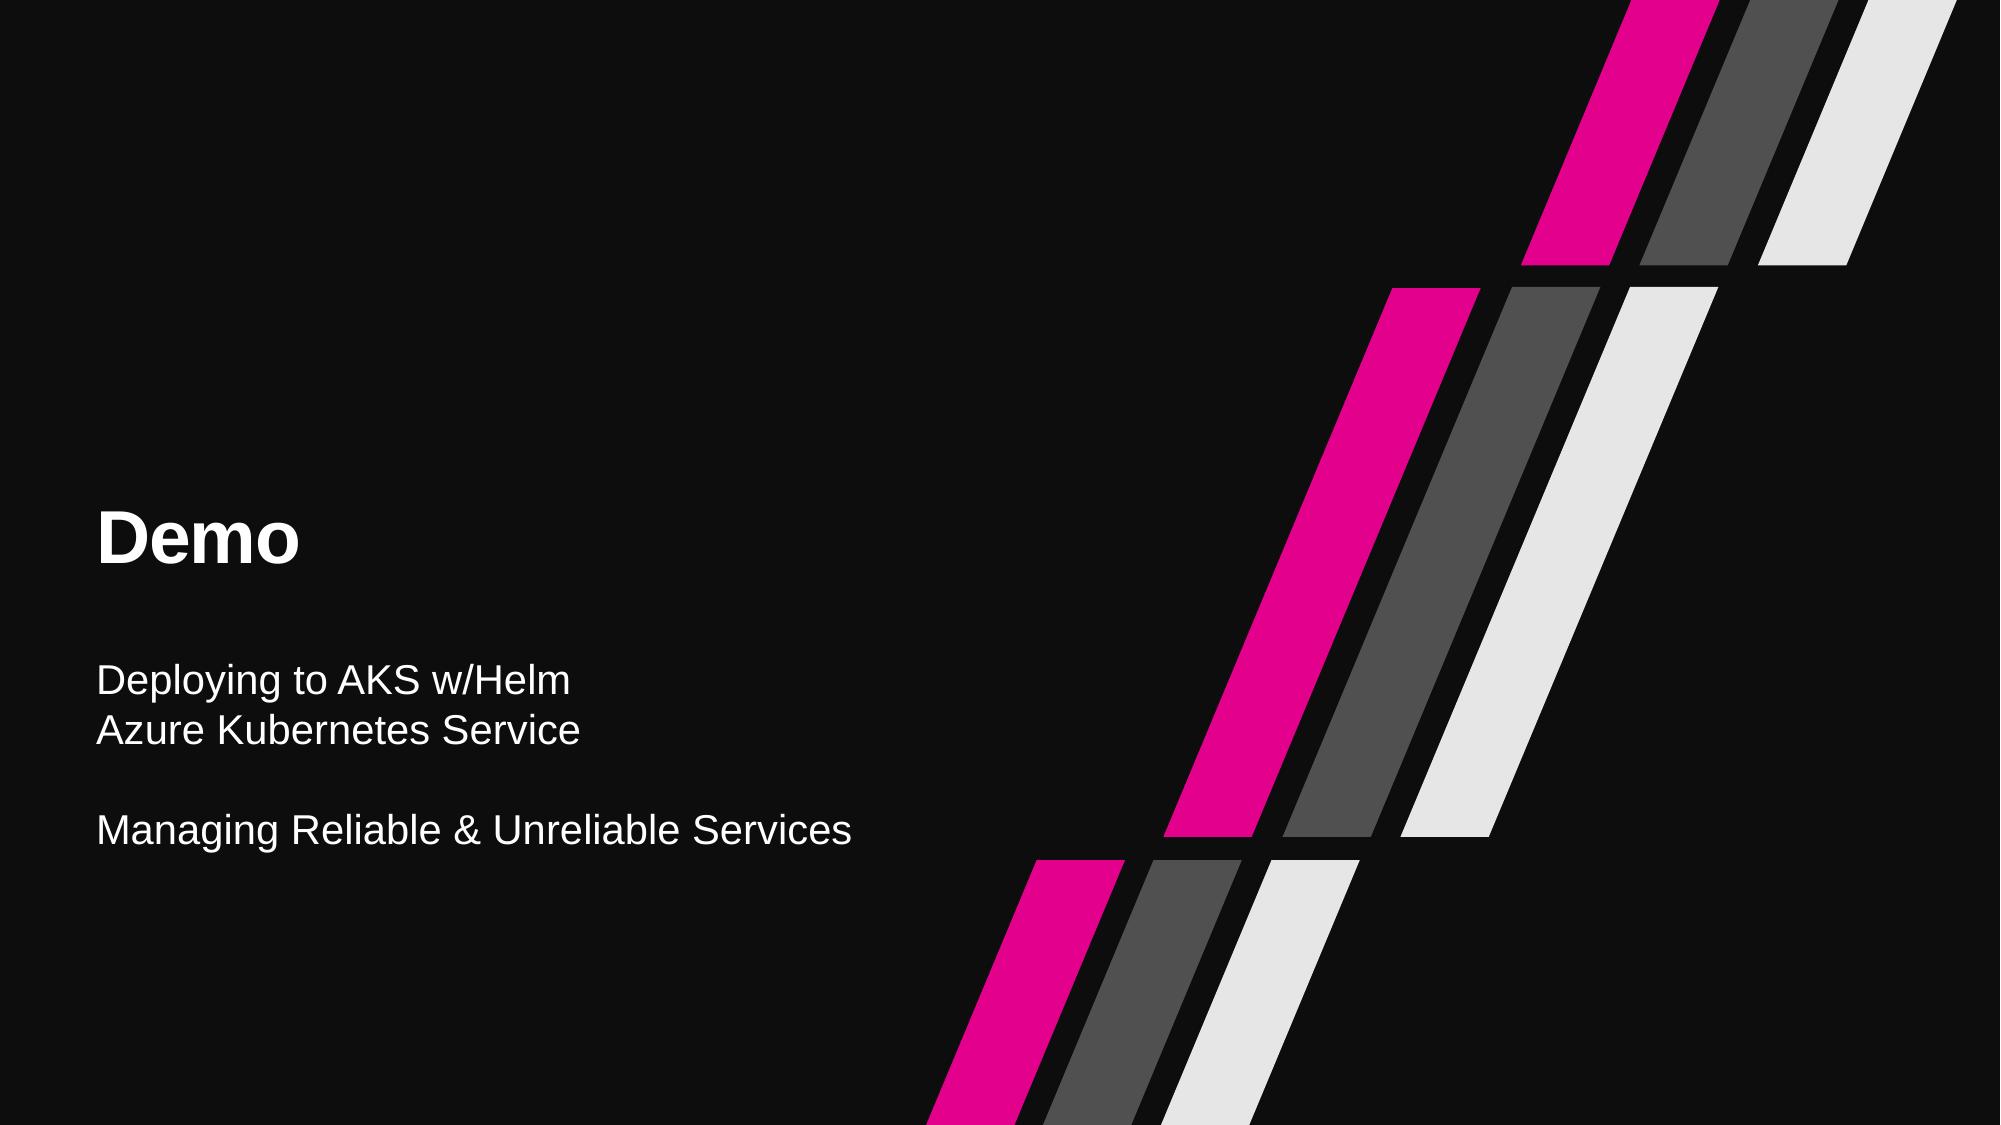

# Demo
Deploying to AKS w/Helm
Azure Kubernetes Service

Managing Reliable & Unreliable Services